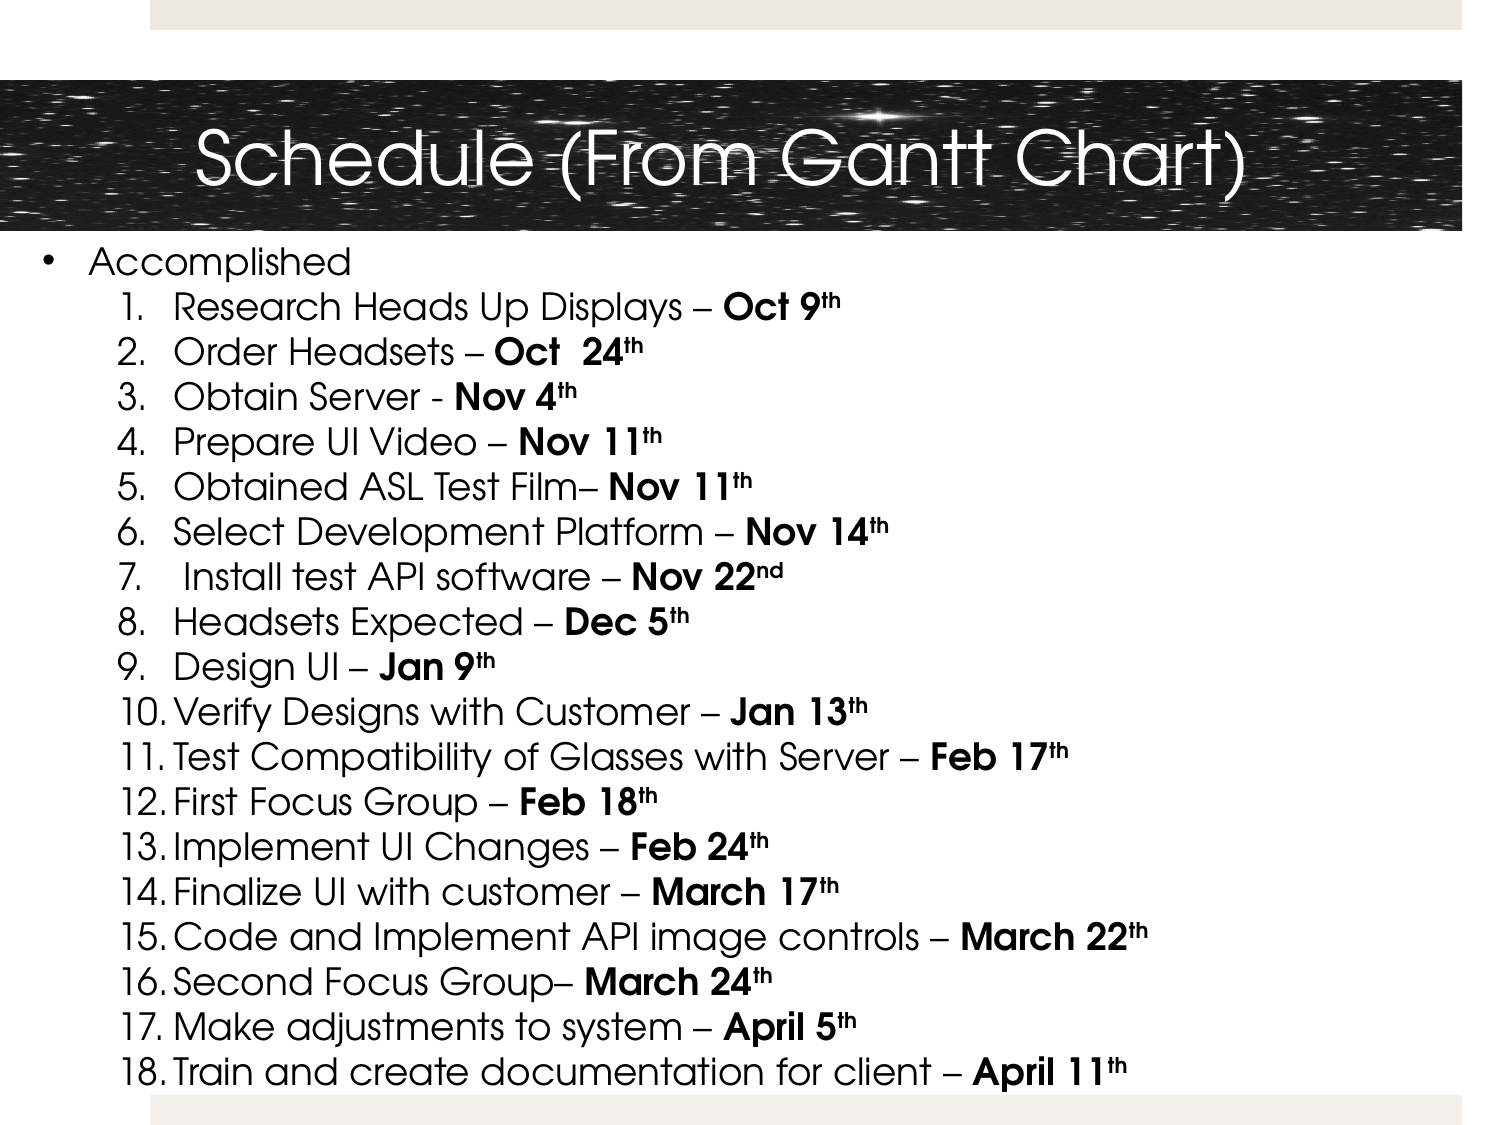

# Schedule (From Gantt Chart)
Accomplished
Research Heads Up Displays – Oct 9th
Order Headsets – Oct  24th
Obtain Server - Nov 4th
Prepare UI Video – Nov 11th
Obtained ASL Test Film– Nov 11th
Select Development Platform – Nov 14th
 Install test API software – Nov 22nd
Headsets Expected – Dec 5th
Design UI – Jan 9th
Verify Designs with Customer – Jan 13th
Test Compatibility of Glasses with Server – Feb 17th
First Focus Group – Feb 18th
Implement UI Changes – Feb 24th
Finalize UI with customer – March 17th
Code and Implement API image controls – March 22th
Second Focus Group– March 24th
Make adjustments to system – April 5th
Train and create documentation for client – April 11th